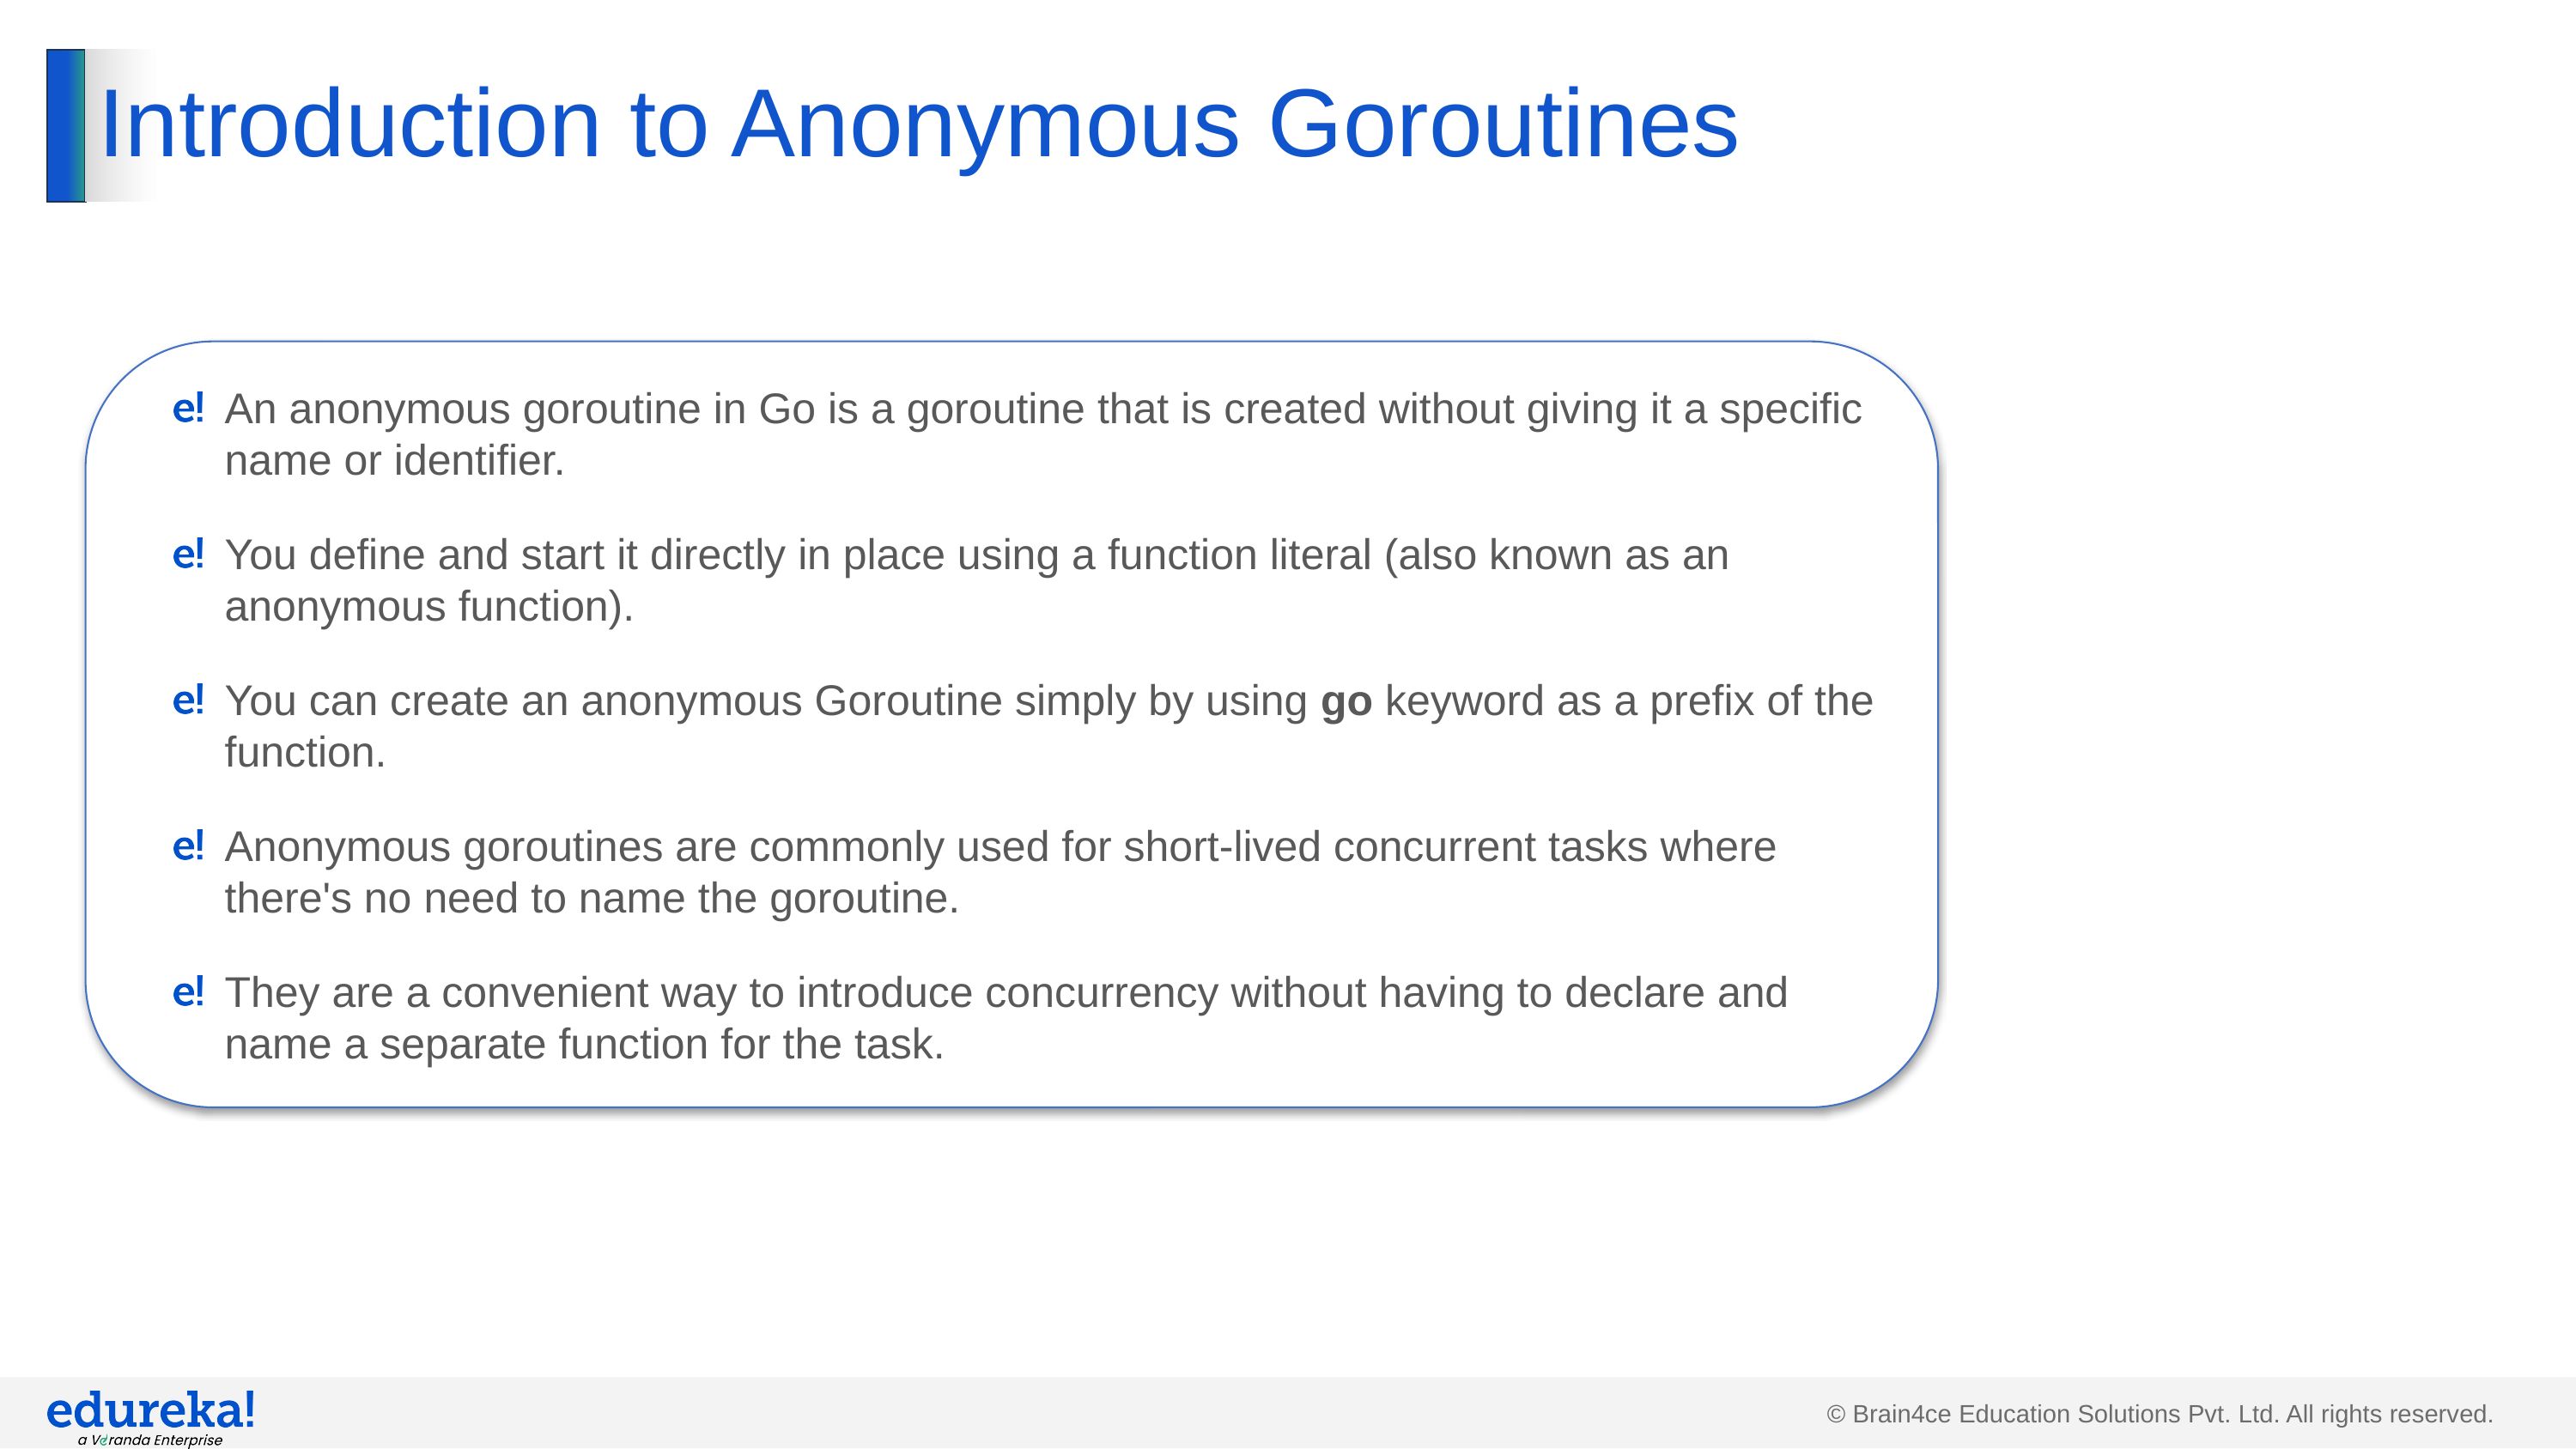

# Introduction to Anonymous Goroutines
An anonymous goroutine in Go is a goroutine that is created without giving it a specific name or identifier.
You define and start it directly in place using a function literal (also known as an anonymous function).
You can create an anonymous Goroutine simply by using go keyword as a prefix of the function.
Anonymous goroutines are commonly used for short-lived concurrent tasks where there's no need to name the goroutine.
They are a convenient way to introduce concurrency without having to declare and name a separate function for the task.